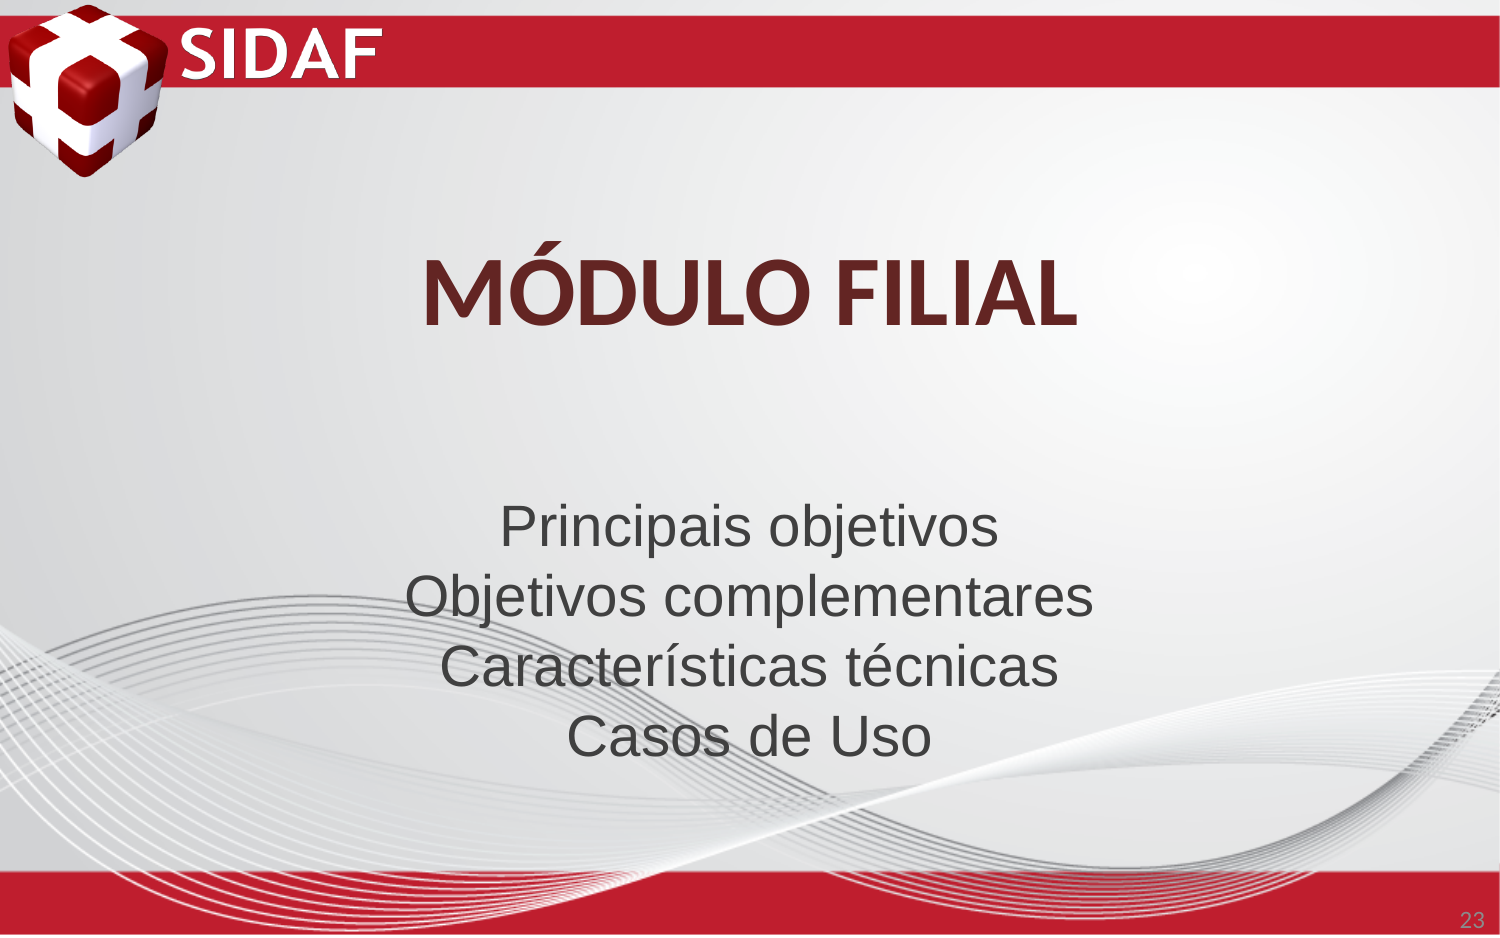

# Módulo Filial
Principais objetivos
Objetivos complementares
Características técnicas
Casos de Uso
23